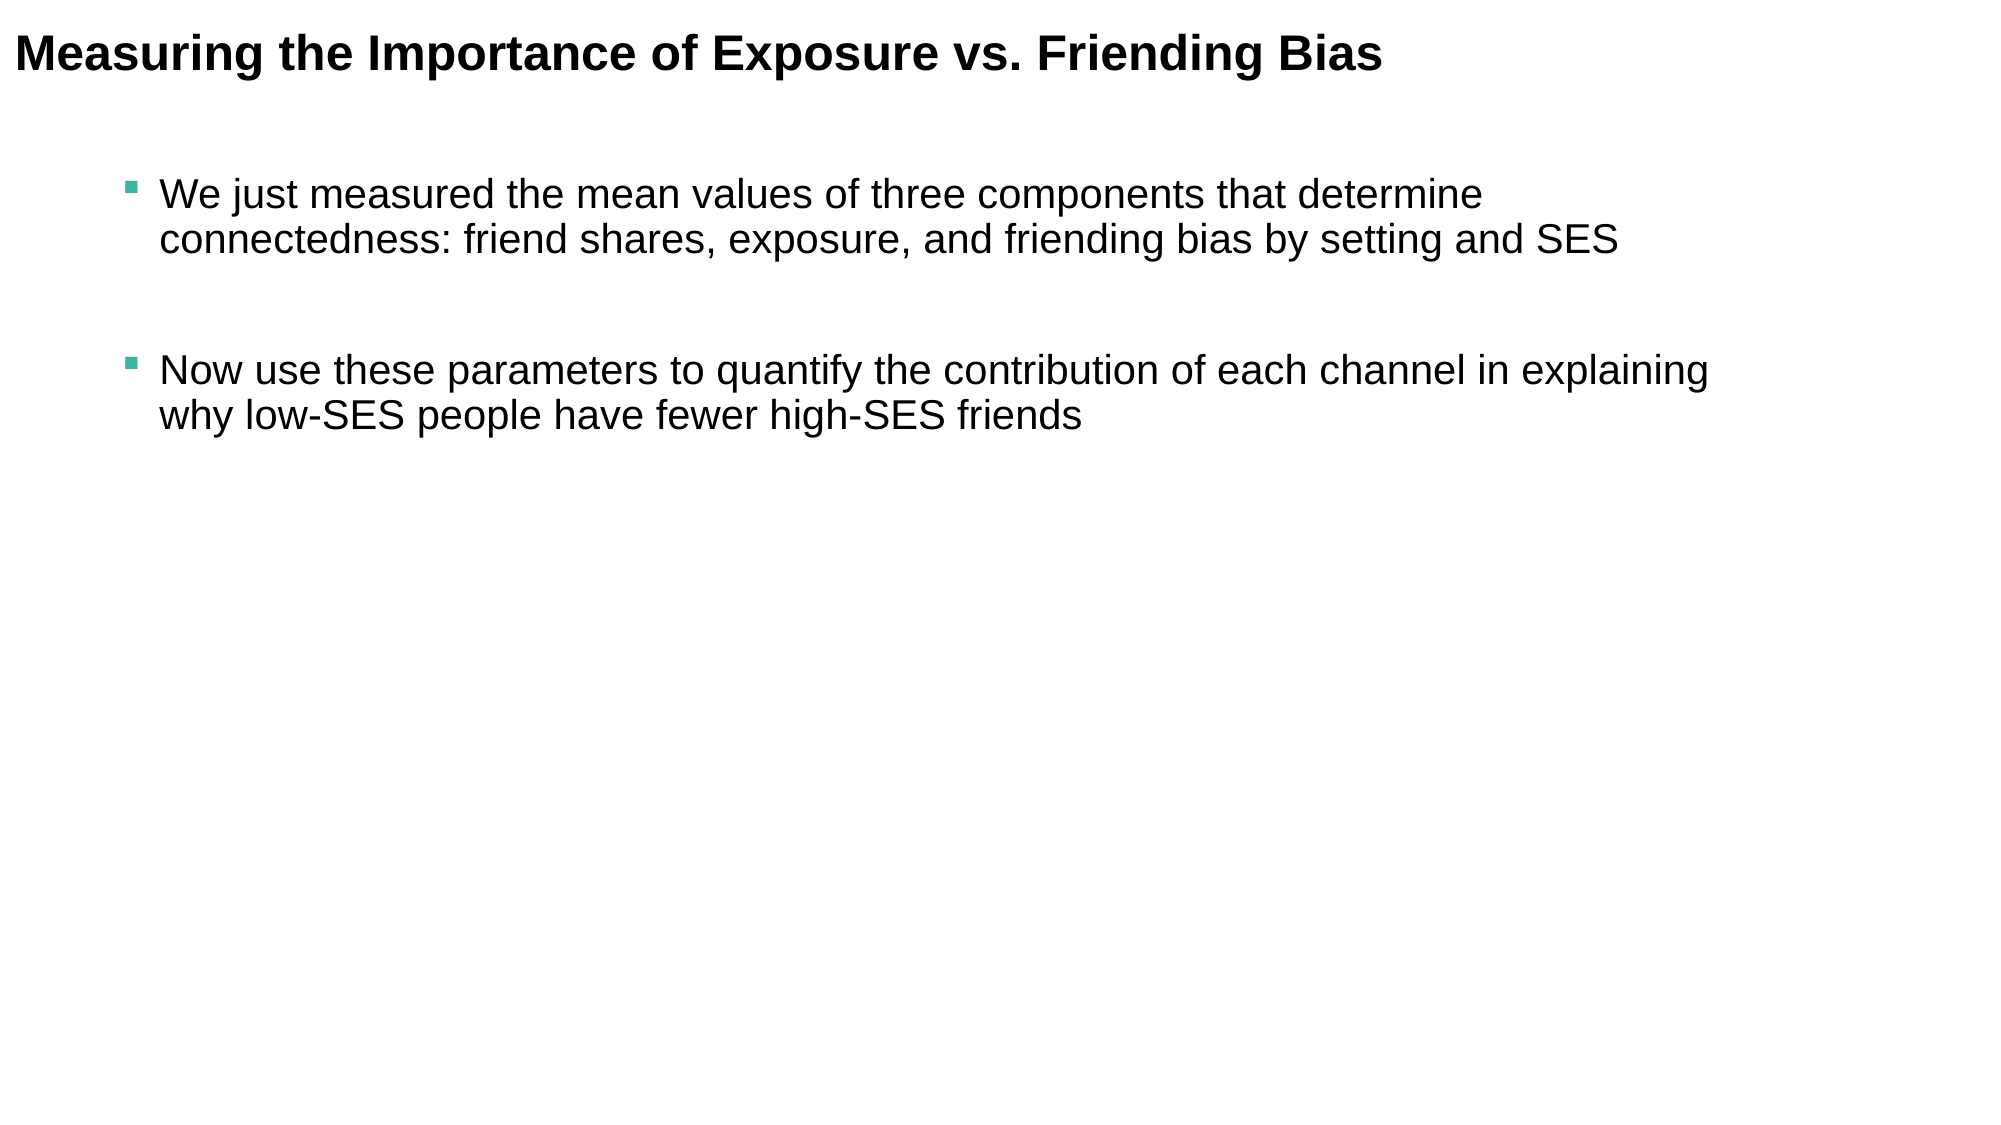

Measuring the Importance of Exposure vs. Friending Bias
We just measured the mean values of three components that determine connectedness: friend shares, exposure, and friending bias by setting and SES

Now use these parameters to quantify the contribution of each channel in explaining why low-SES people have fewer high-SES friends